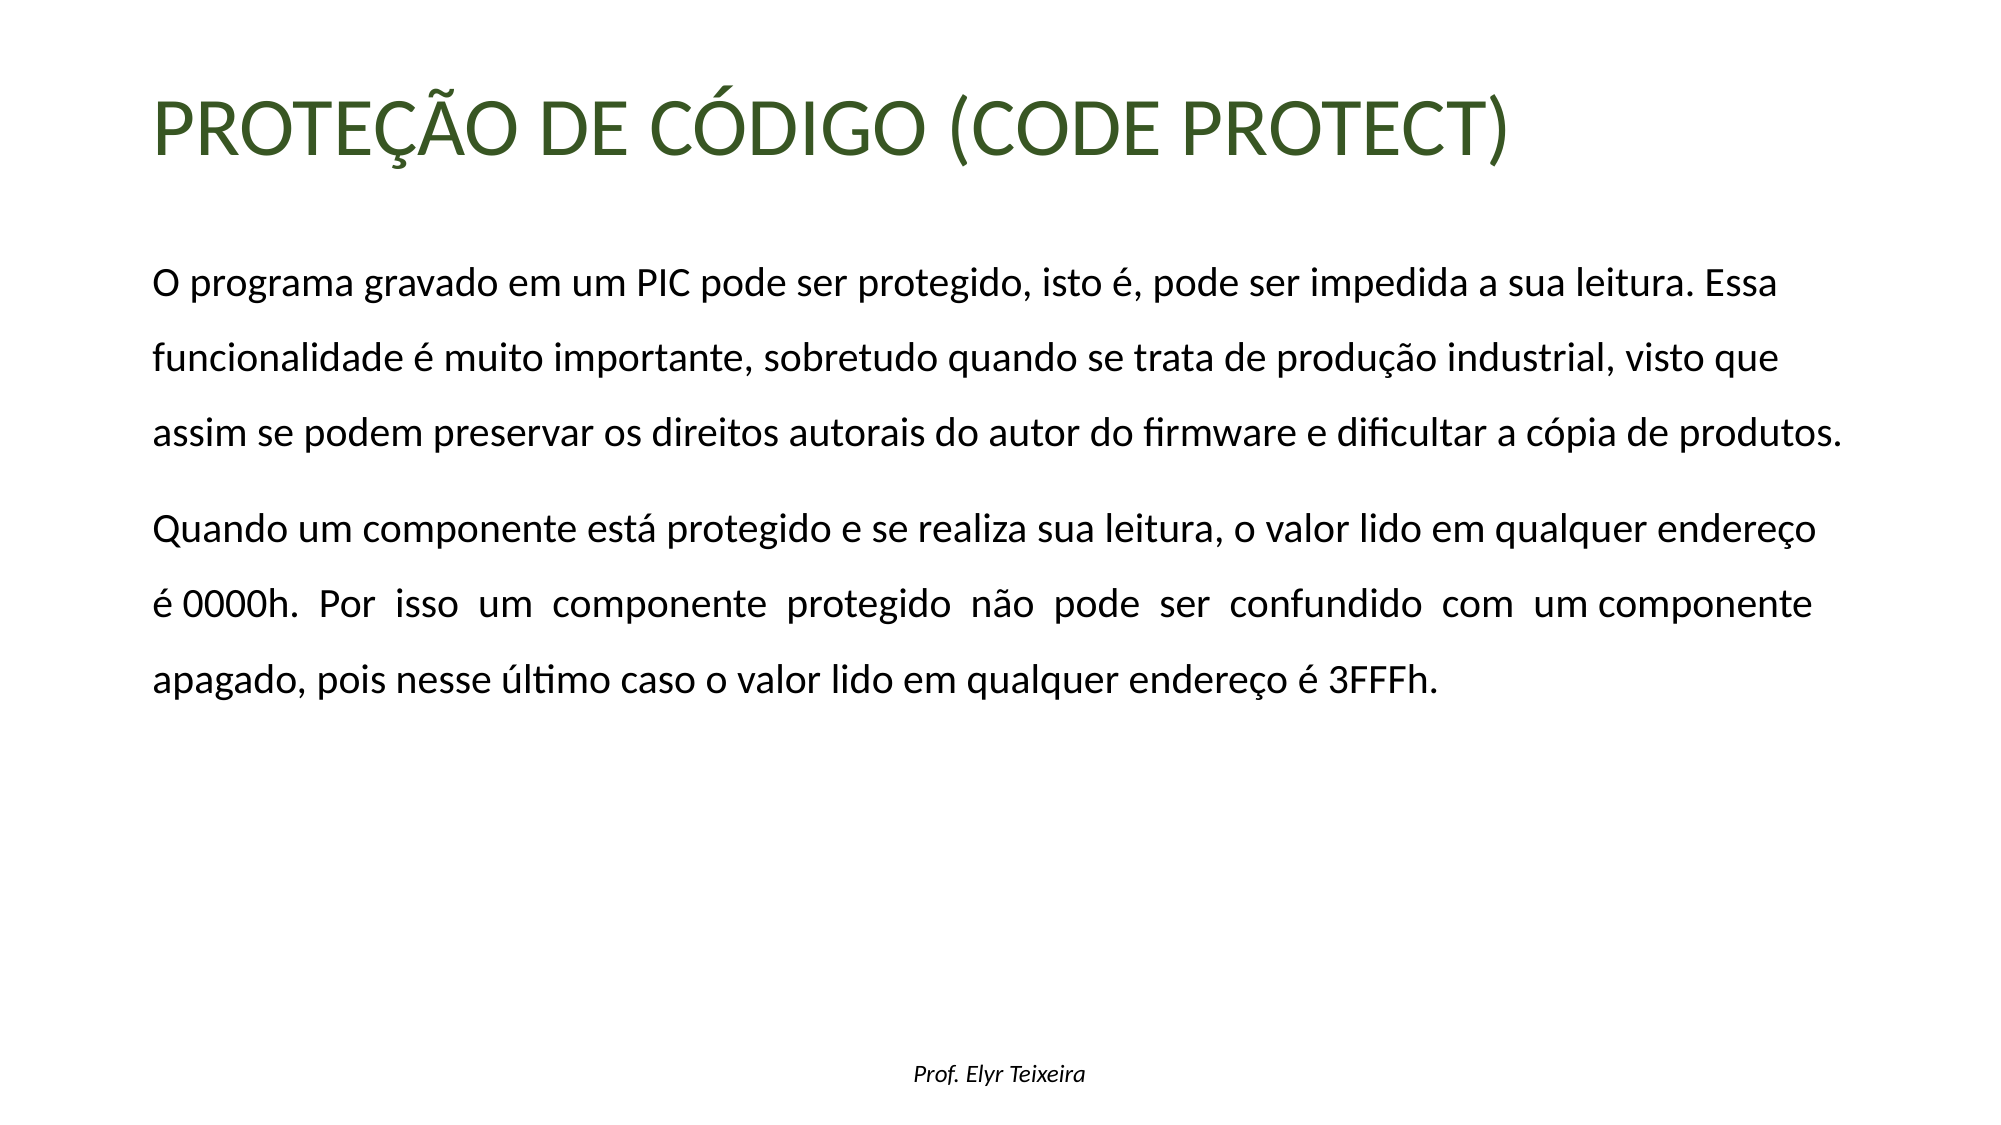

# Proteção de Código (Code Protect)
O programa gravado em um PIC pode ser protegido, isto é, pode ser impedida a sua leitura. Essa funcionalidade é muito importante, sobretudo quando se trata de produção industrial, visto que assim se podem preservar os direitos autorais do autor do firmware e dificultar a cópia de produtos.
Quando um componente está protegido e se realiza sua leitura, o valor lido em qualquer endereço  é 0000h.  Por  isso  um  componente  protegido  não  pode  ser  confundido  com  um componente apagado, pois nesse último caso o valor lido em qualquer endereço é 3FFFh.